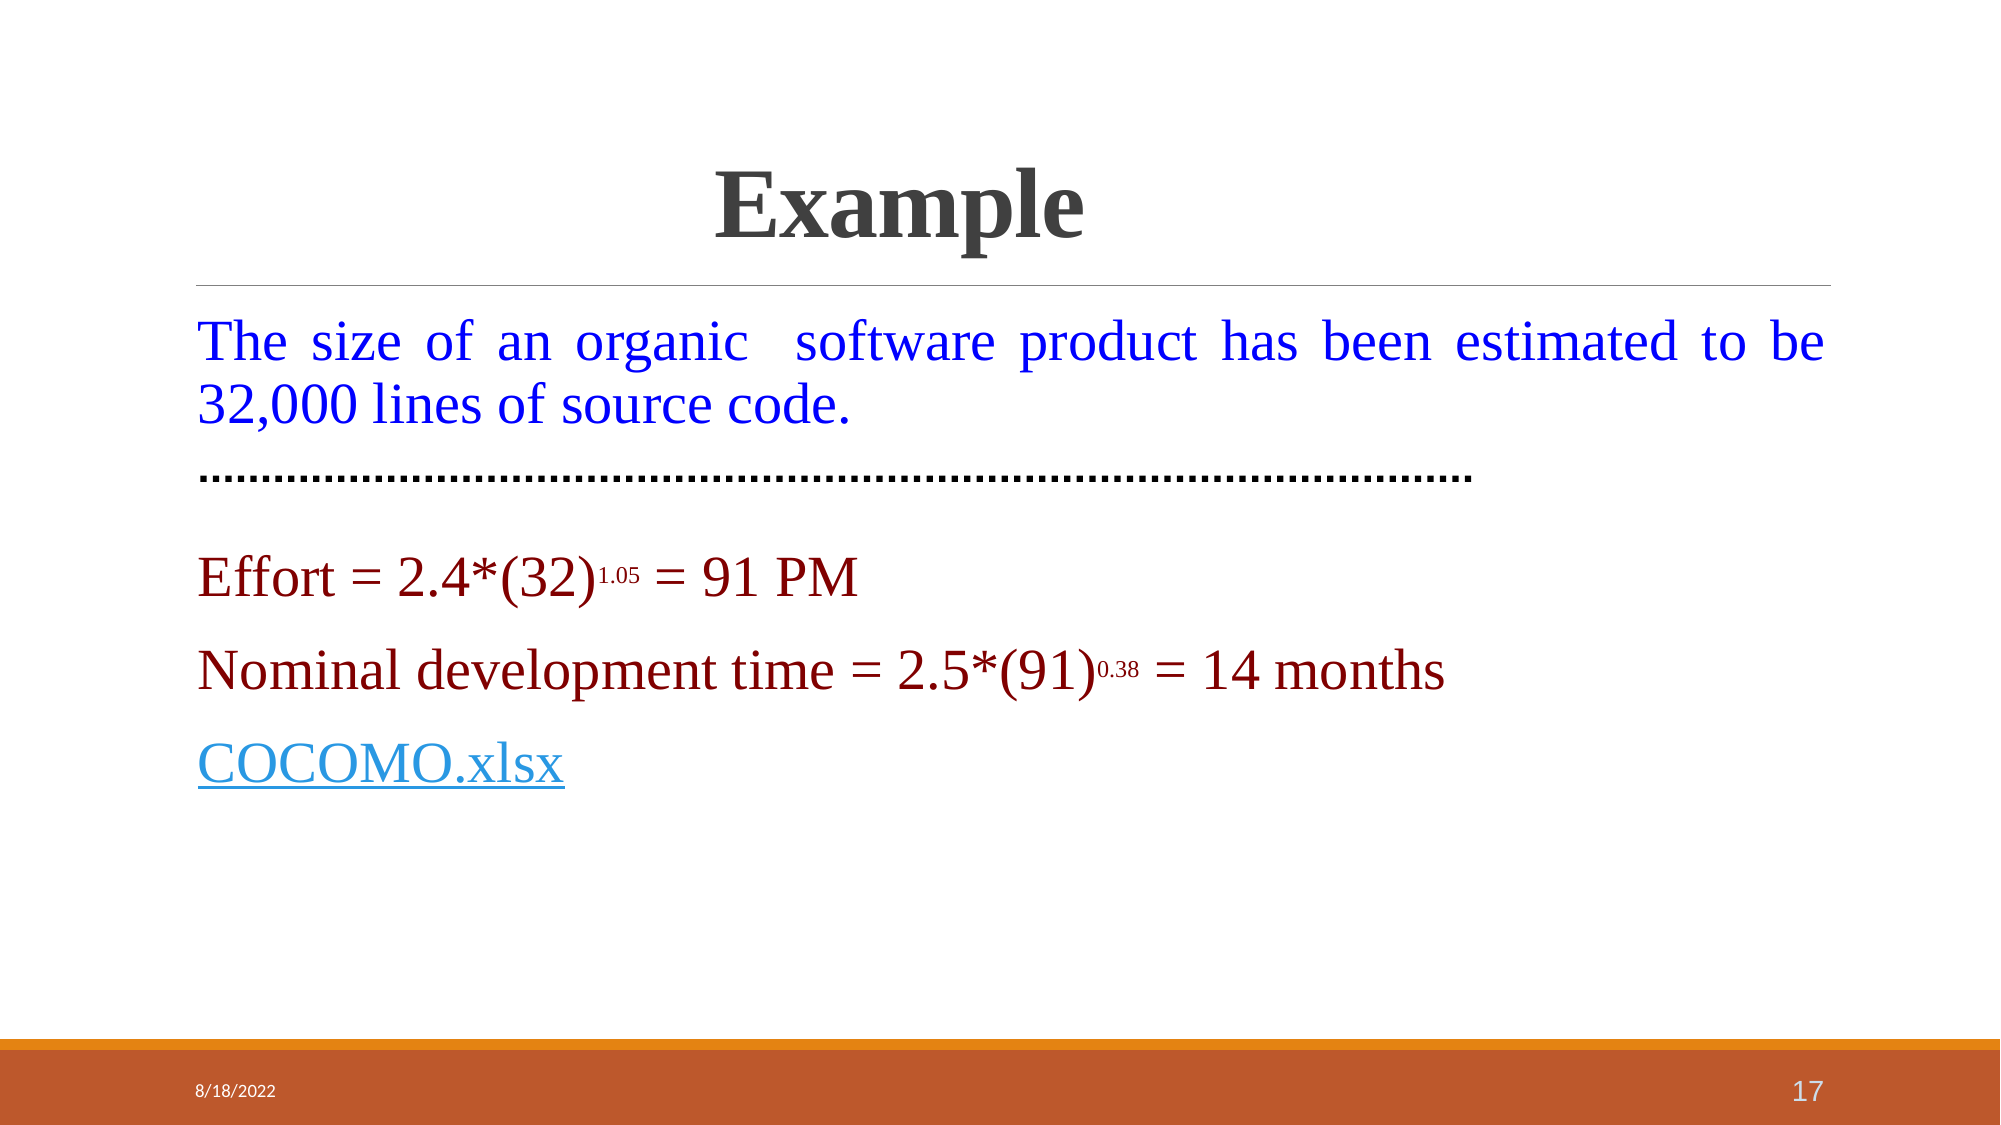

# Example
The size of an organic  software product has been estimated to be 32,000 lines of source code.

Effort = 2.4*(32)1.05 = 91 PM
Nominal development time = 2.5*(91)0.38 = 14 months
COCOMO.xlsx

8/18/2022
17